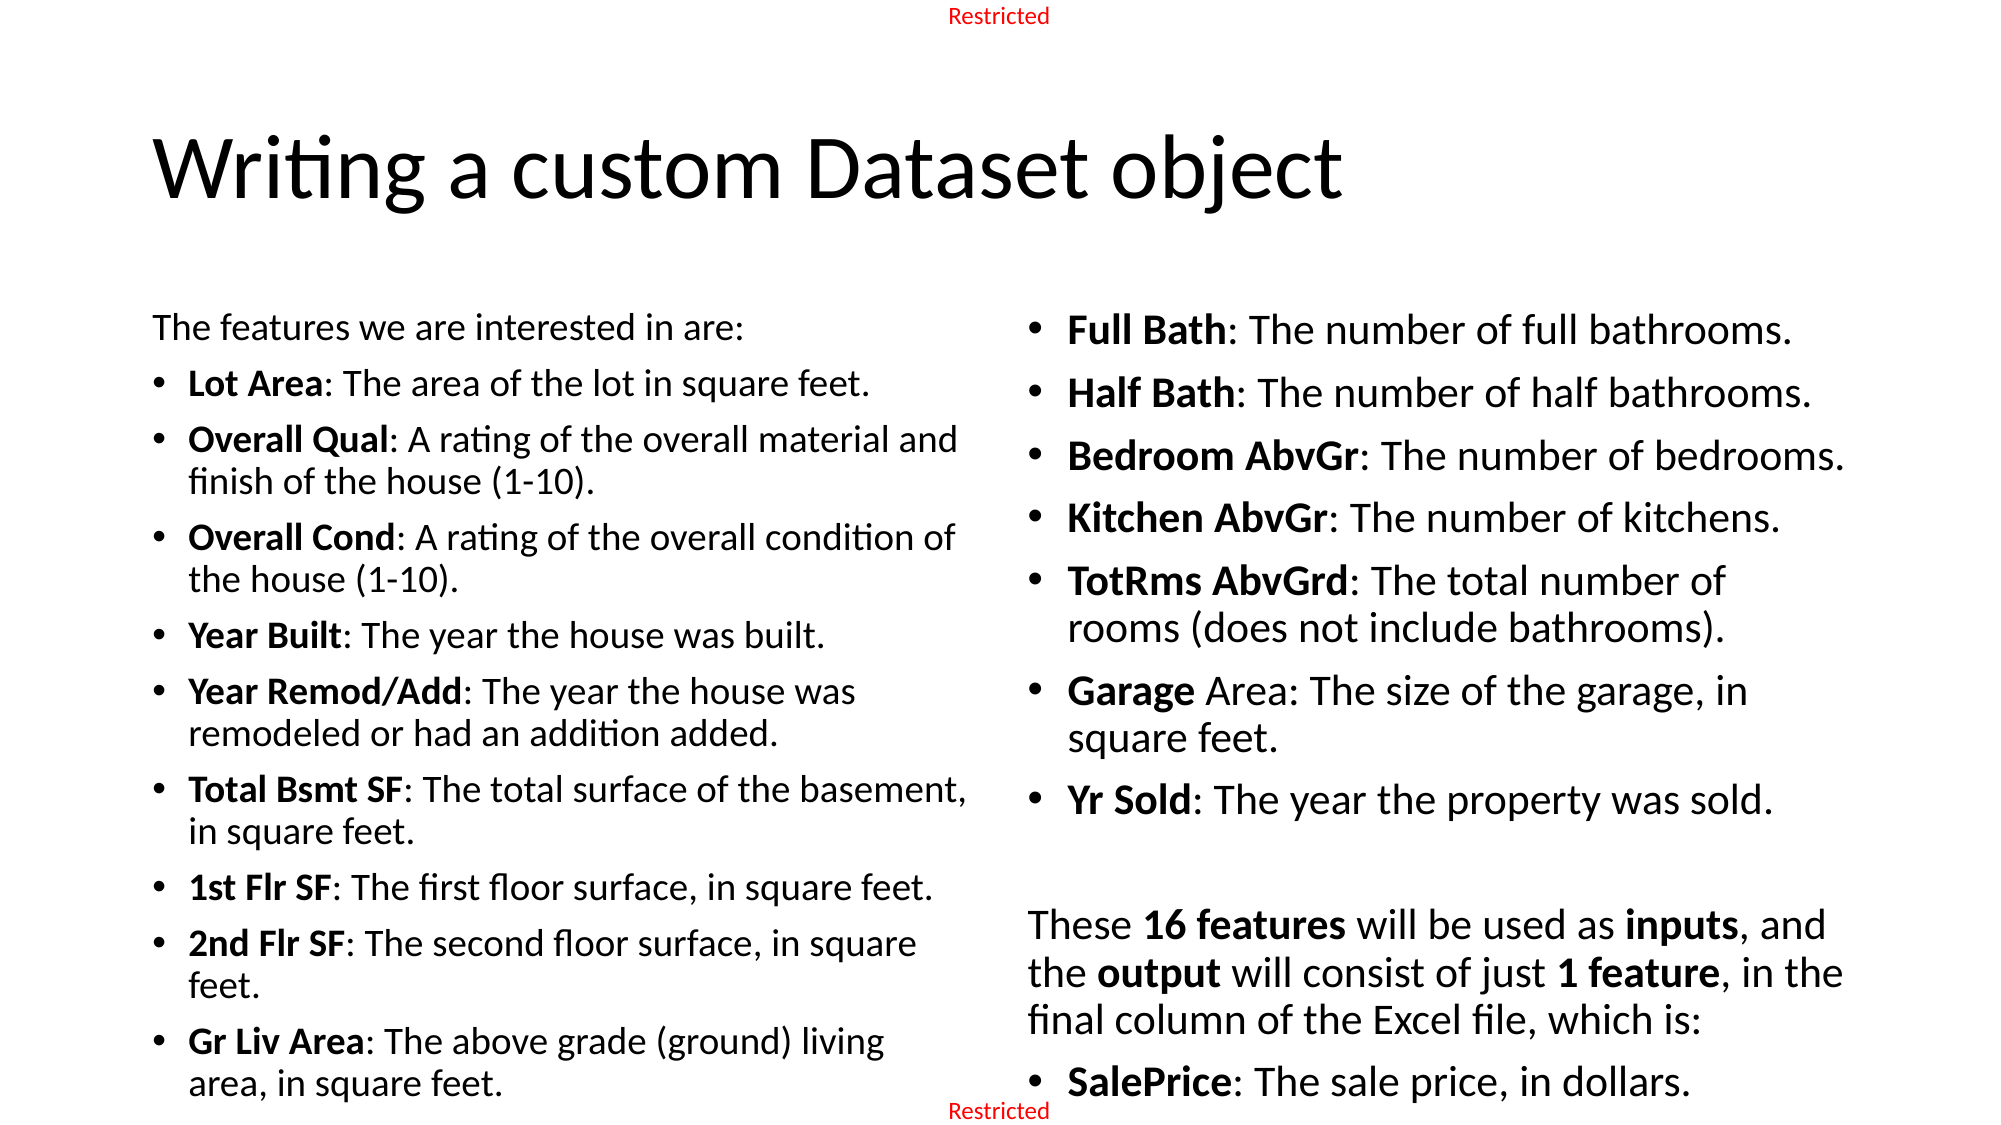

# Writing a custom Dataset object
The features we are interested in are:
Lot Area: The area of the lot in square feet.
Overall Qual: A rating of the overall material and finish of the house (1-10).
Overall Cond: A rating of the overall condition of the house (1-10).
Year Built: The year the house was built.
Year Remod/Add: The year the house was remodeled or had an addition added.
Total Bsmt SF: The total surface of the basement, in square feet.
1st Flr SF: The first floor surface, in square feet.
2nd Flr SF: The second floor surface, in square feet.
Gr Liv Area: The above grade (ground) living area, in square feet.
Full Bath: The number of full bathrooms.
Half Bath: The number of half bathrooms.
Bedroom AbvGr: The number of bedrooms.
Kitchen AbvGr: The number of kitchens.
TotRms AbvGrd: The total number of rooms (does not include bathrooms).
Garage Area: The size of the garage, in square feet.
Yr Sold: The year the property was sold.

These 16 features will be used as inputs, and the output will consist of just 1 feature, in the final column of the Excel file, which is:
SalePrice: The sale price, in dollars.